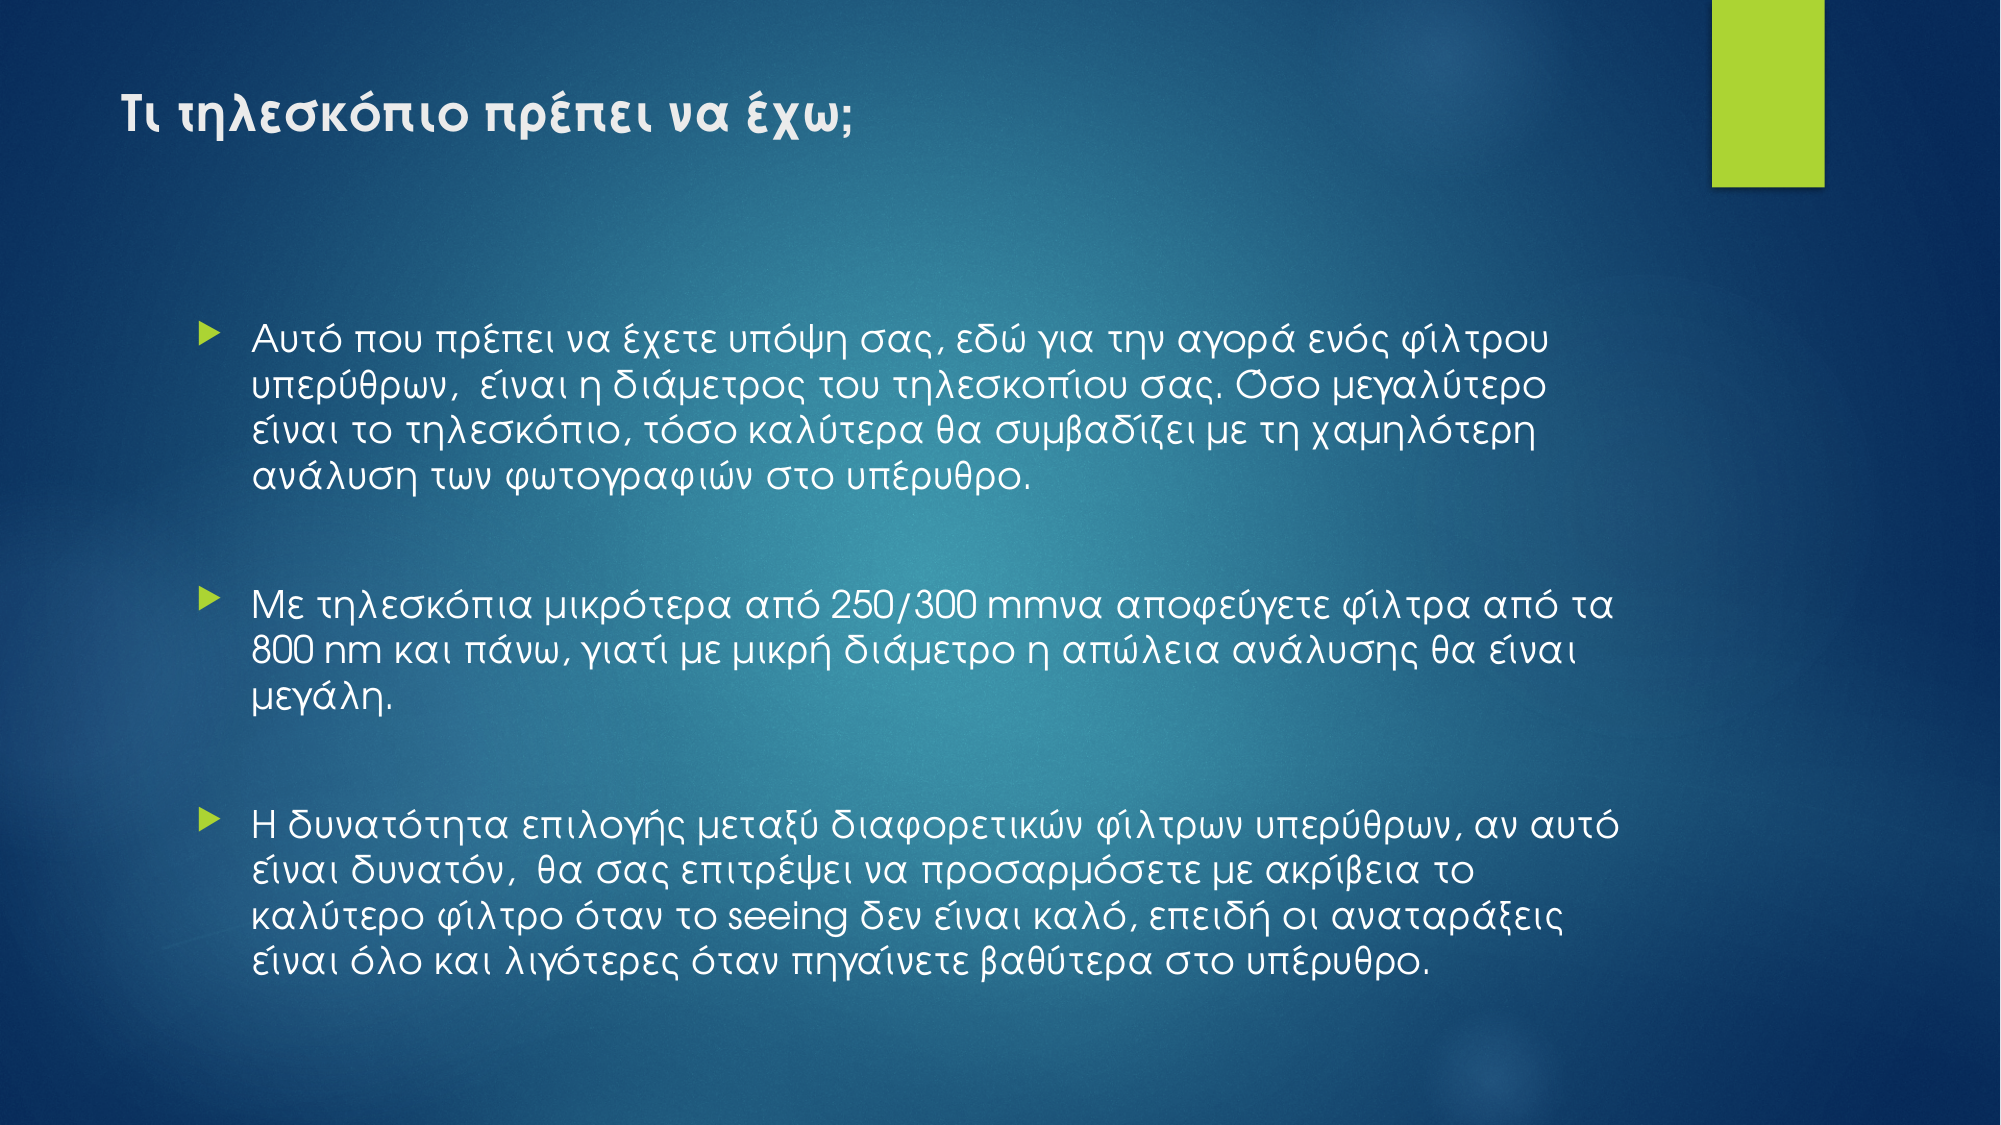

# Τι τηλεσκόπιο πρέπει να έχω;
Αυτό που πρέπει να έχετε υπόψη σας, εδώ για την αγορά ενός φίλτρου υπερύθρων,  είναι η διάμετρος του τηλεσκοπίου σας. Όσο μεγαλύτερο είναι το τηλεσκόπιο, τόσο καλύτερα θα συμβαδίζει με τη χαμηλότερη ανάλυση των φωτογραφιών στο υπέρυθρο.

Με τηλεσκόπια μικρότερα από 250/300 mmνα αποφεύγετε φίλτρα από τα 800 nm και πάνω, γιατί με μικρή διάμετρο η απώλεια ανάλυσης θα είναι μεγάλη.

Η δυνατότητα επιλογής μεταξύ διαφορετικών φίλτρων υπερύθρων, αν αυτό είναι δυνατόν,  θα σας επιτρέψει να προσαρμόσετε με ακρίβεια το καλύτερο φίλτρο όταν το seeing δεν είναι καλό, επειδή οι αναταράξεις είναι όλο και λιγότερες όταν πηγαίνετε βαθύτερα στο υπέρυθρο.